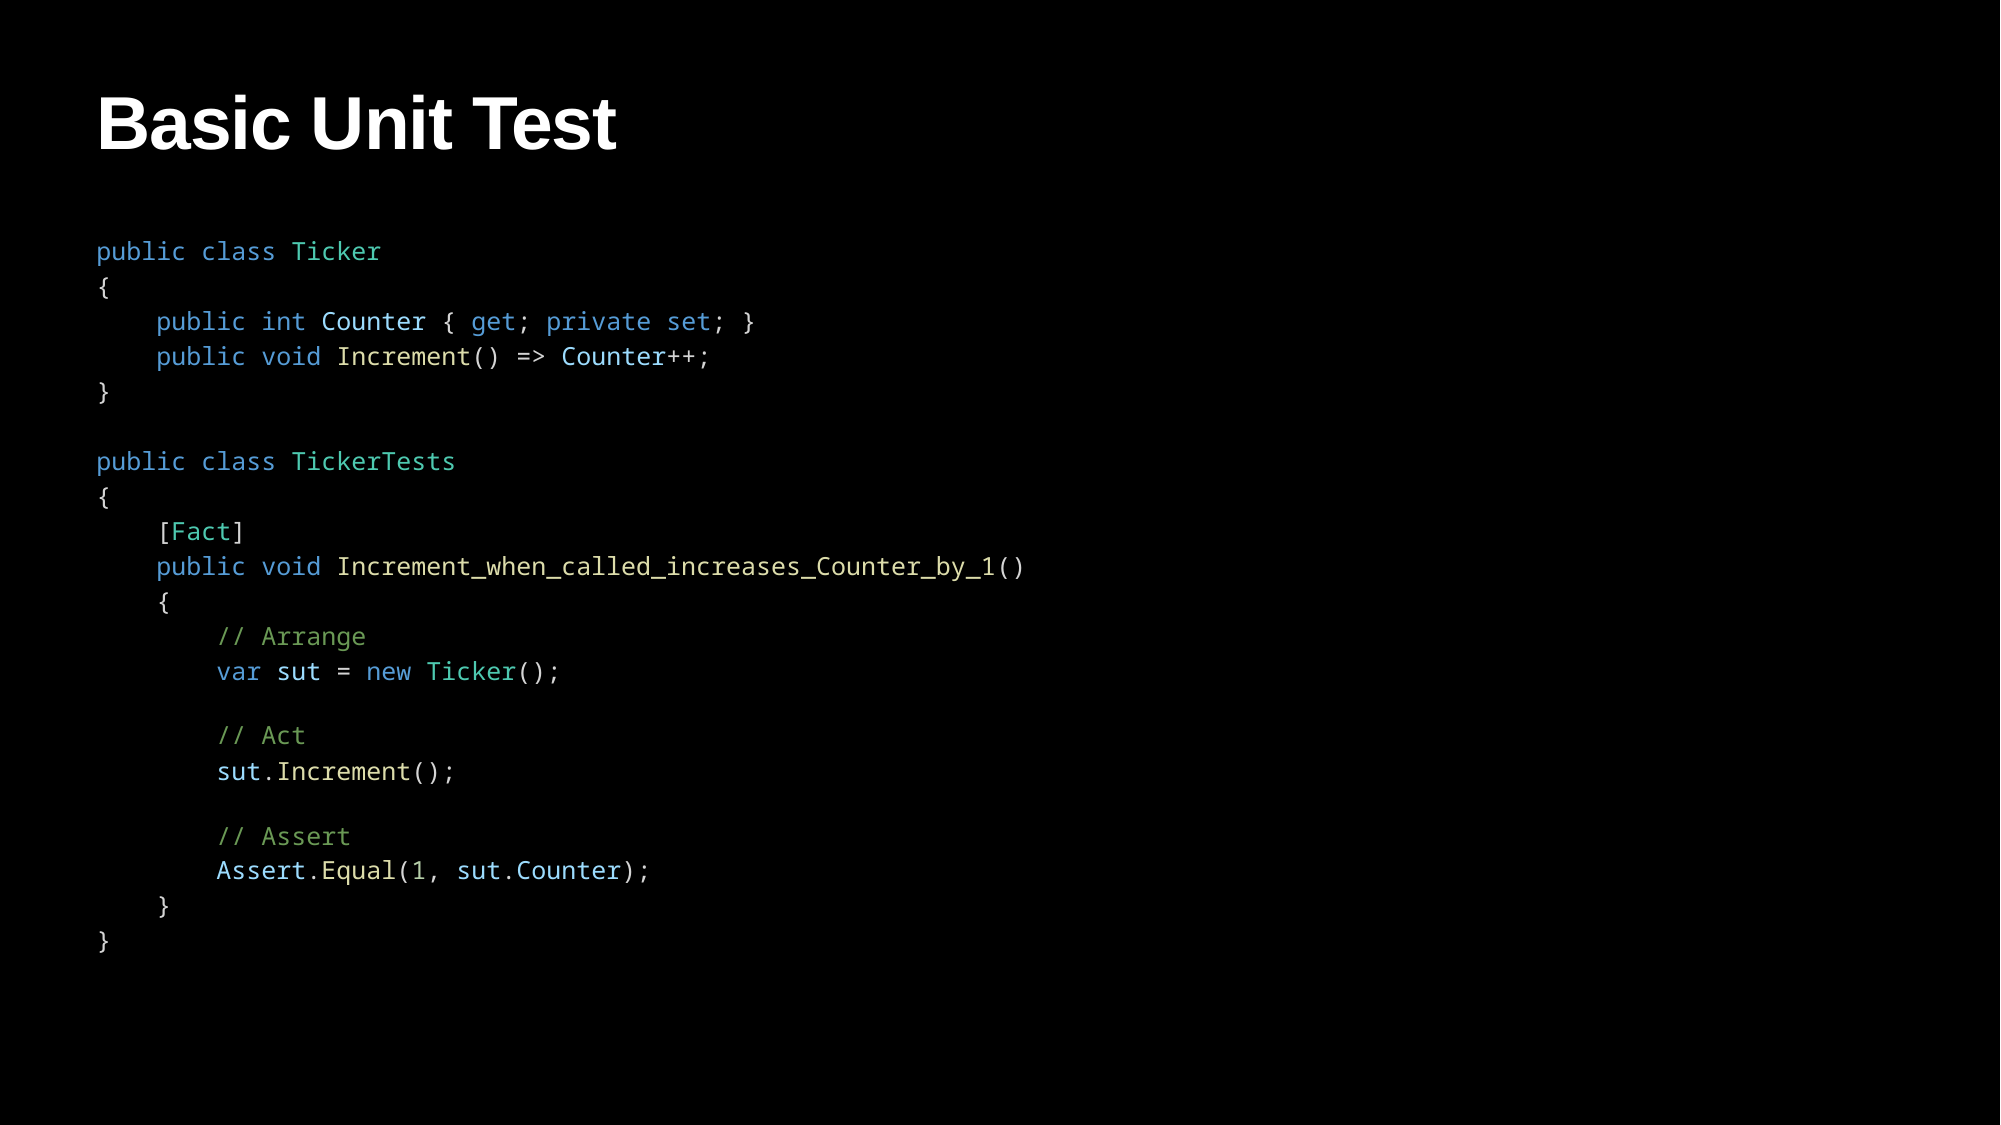

# Basic Unit Test
public class Ticker
{
    public int Counter { get; private set; }
    public void Increment() => Counter++;
}

public class TickerTests
{
    [Fact]
    public void Increment_when_called_increases_Counter_by_1()
    {
        // Arrange
        var sut = new Ticker();
        // Act
        sut.Increment();
        // Assert
        Assert.Equal(1, sut.Counter);
    }
}